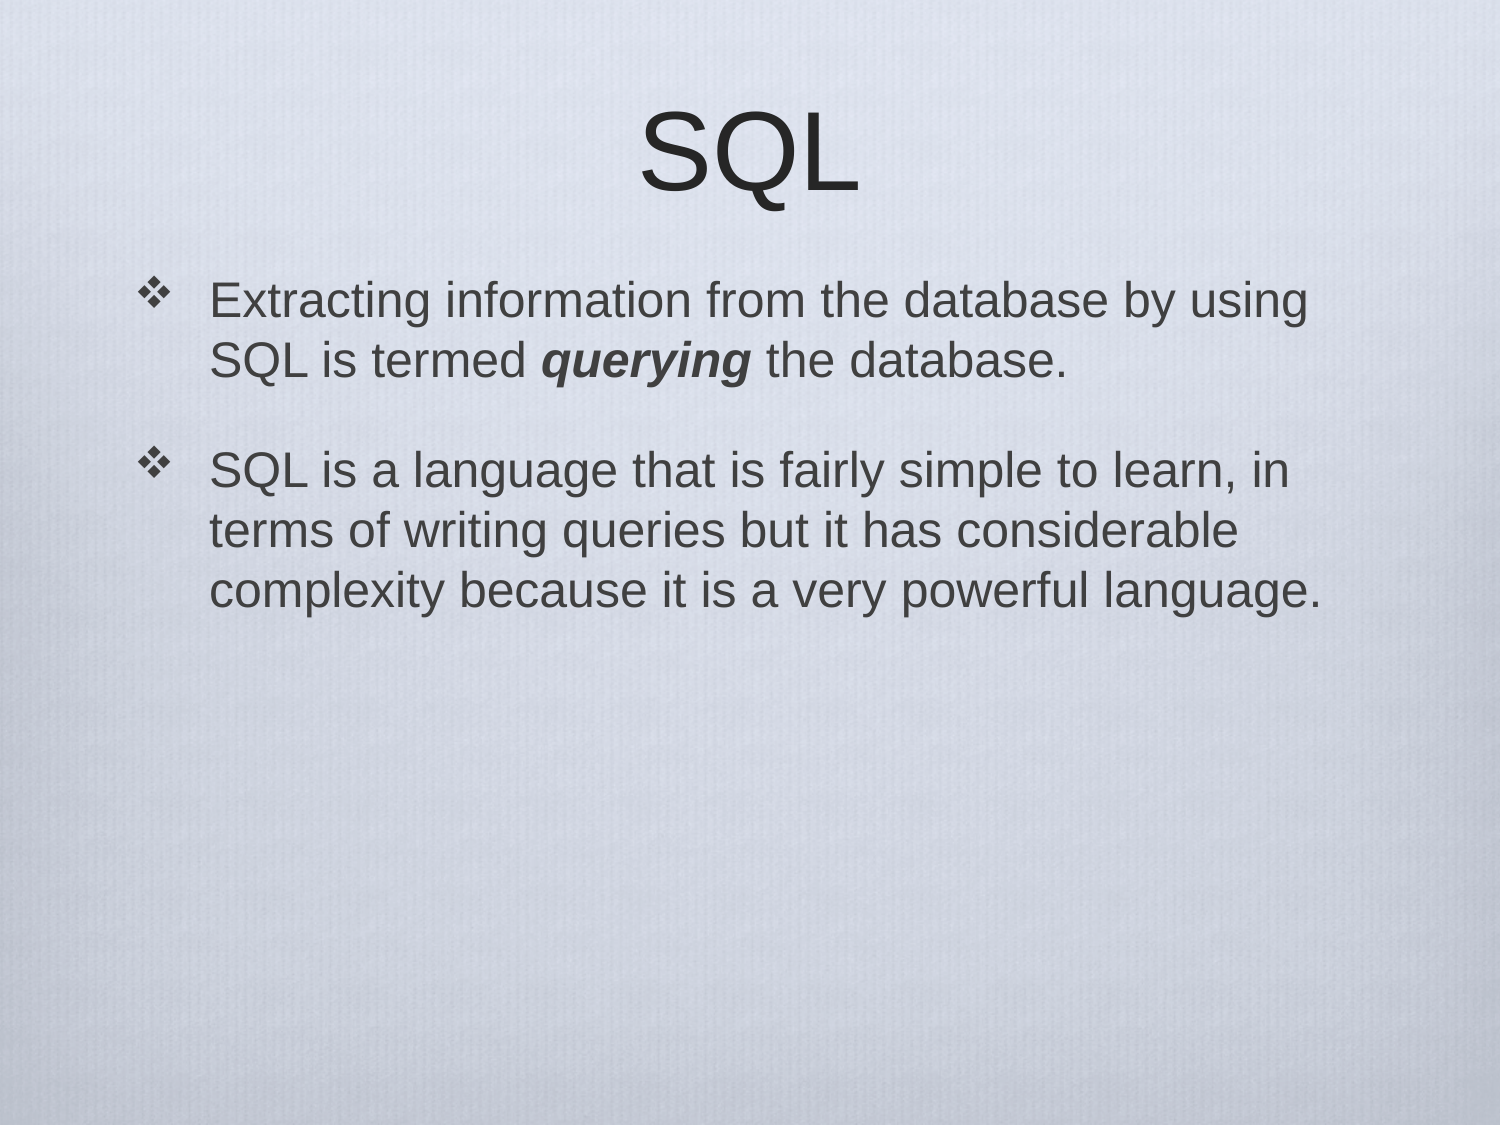

# SQL
Extracting information from the database by using SQL is termed querying the database.
SQL is a language that is fairly simple to learn, in terms of writing queries but it has considerable complexity because it is a very powerful language.